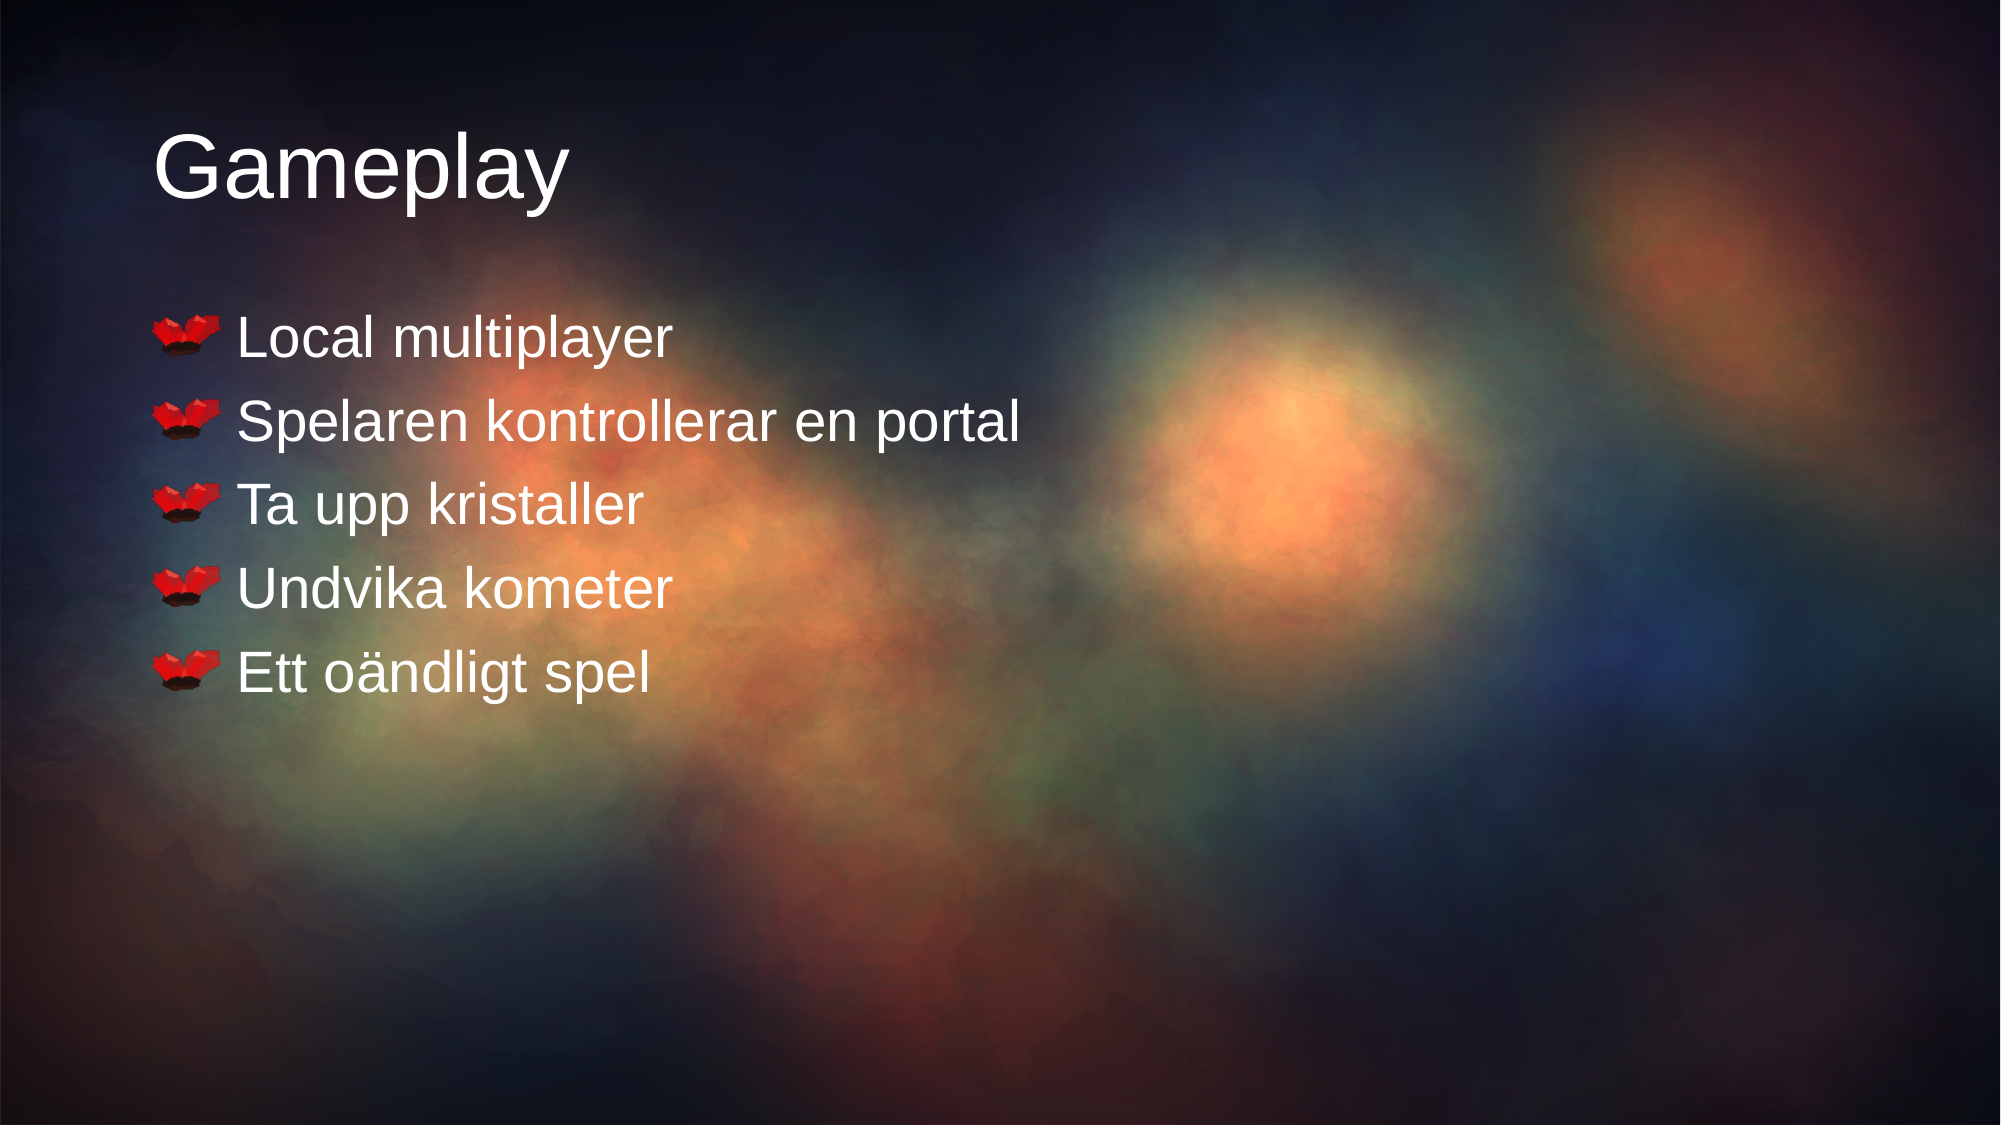

# Gameplay
 Local multiplayer
 Spelaren kontrollerar en portal
 Ta upp kristaller
 Undvika kometer
 Ett oändligt spel